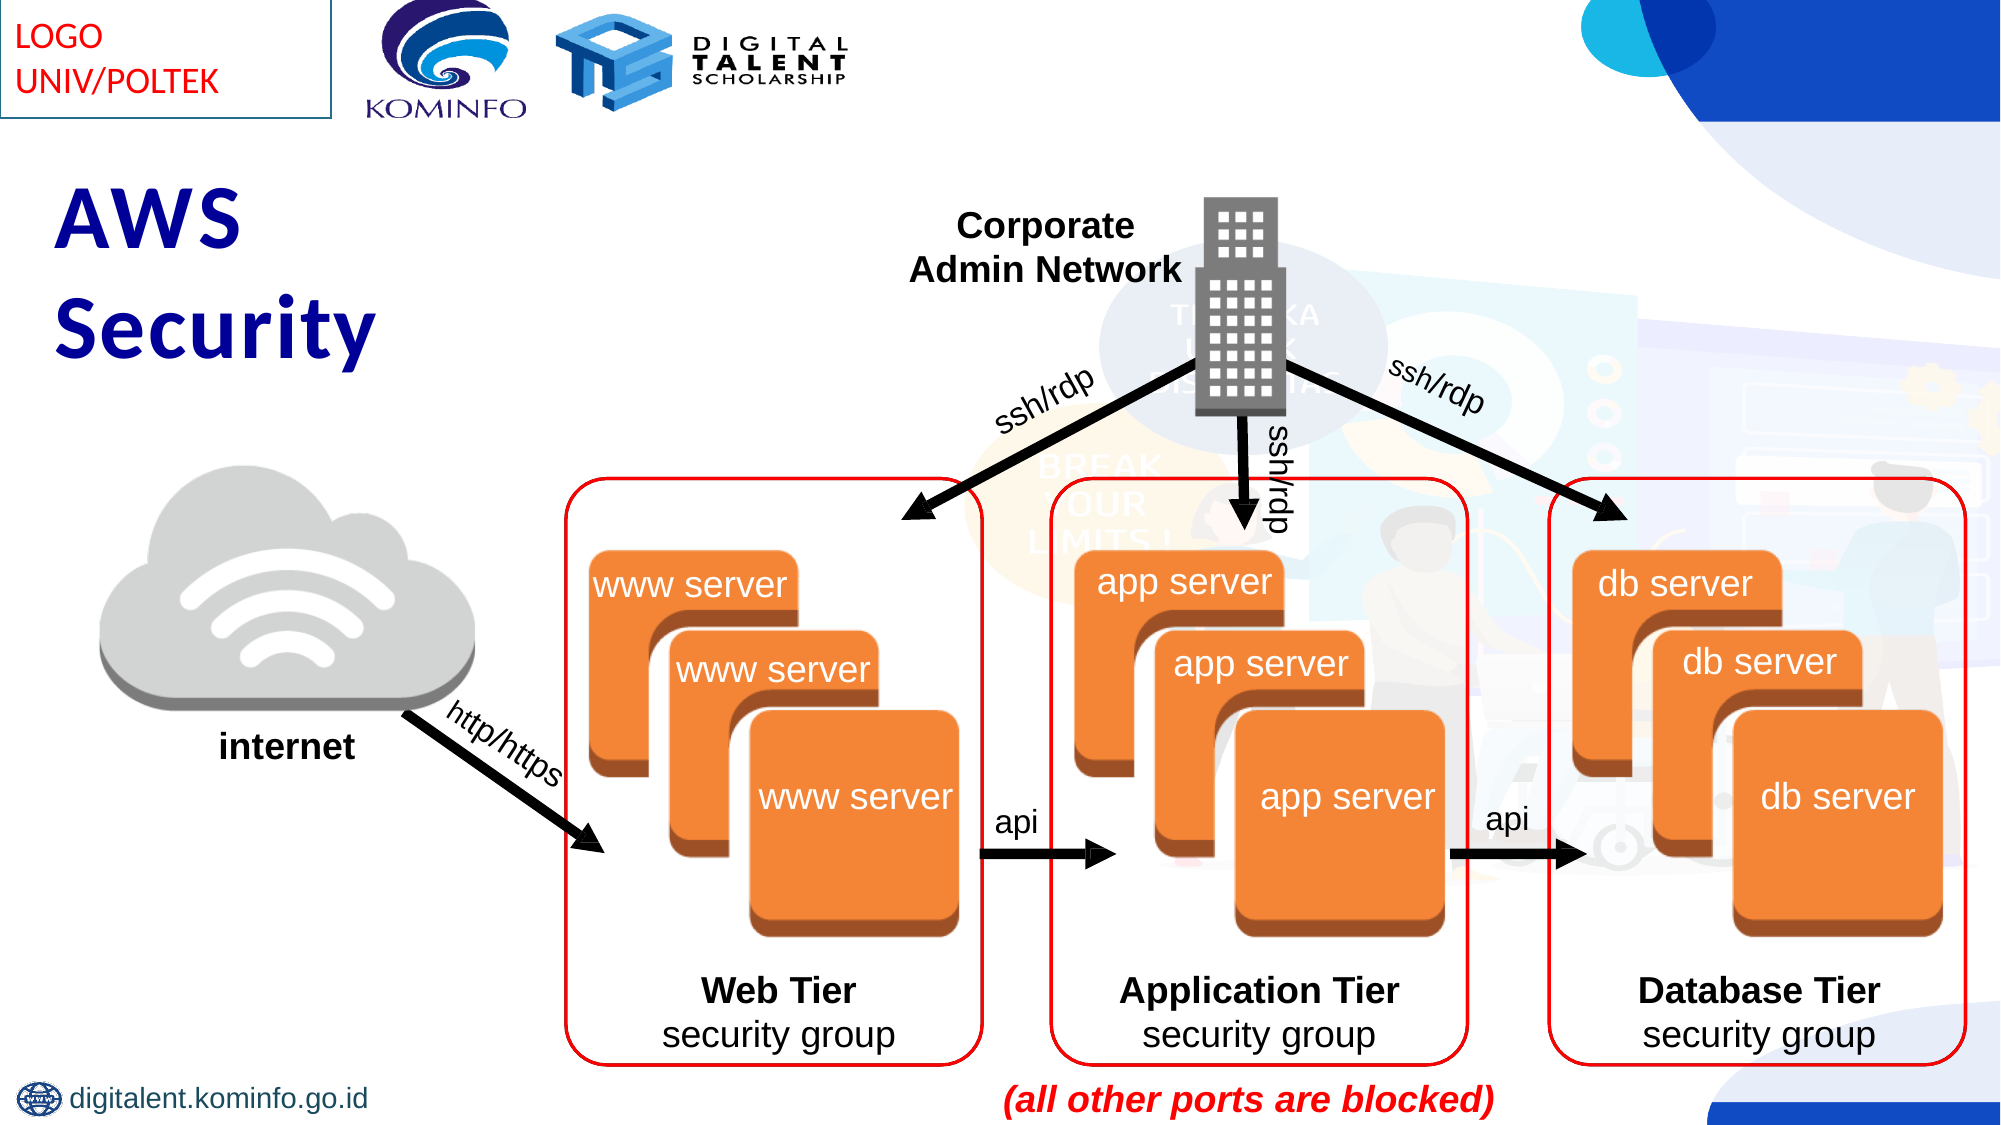

Corporate  Admin Network
# AWS Security

ssh/rdp
ssh/rdp
ssh/rdp

app server
db server
db server
www server
app server
www server

internet
http/https
www server
app server
db server
api
api

Web Tier
security group
Application Tier
security group
Database Tier
security group
(all other ports are blocked)